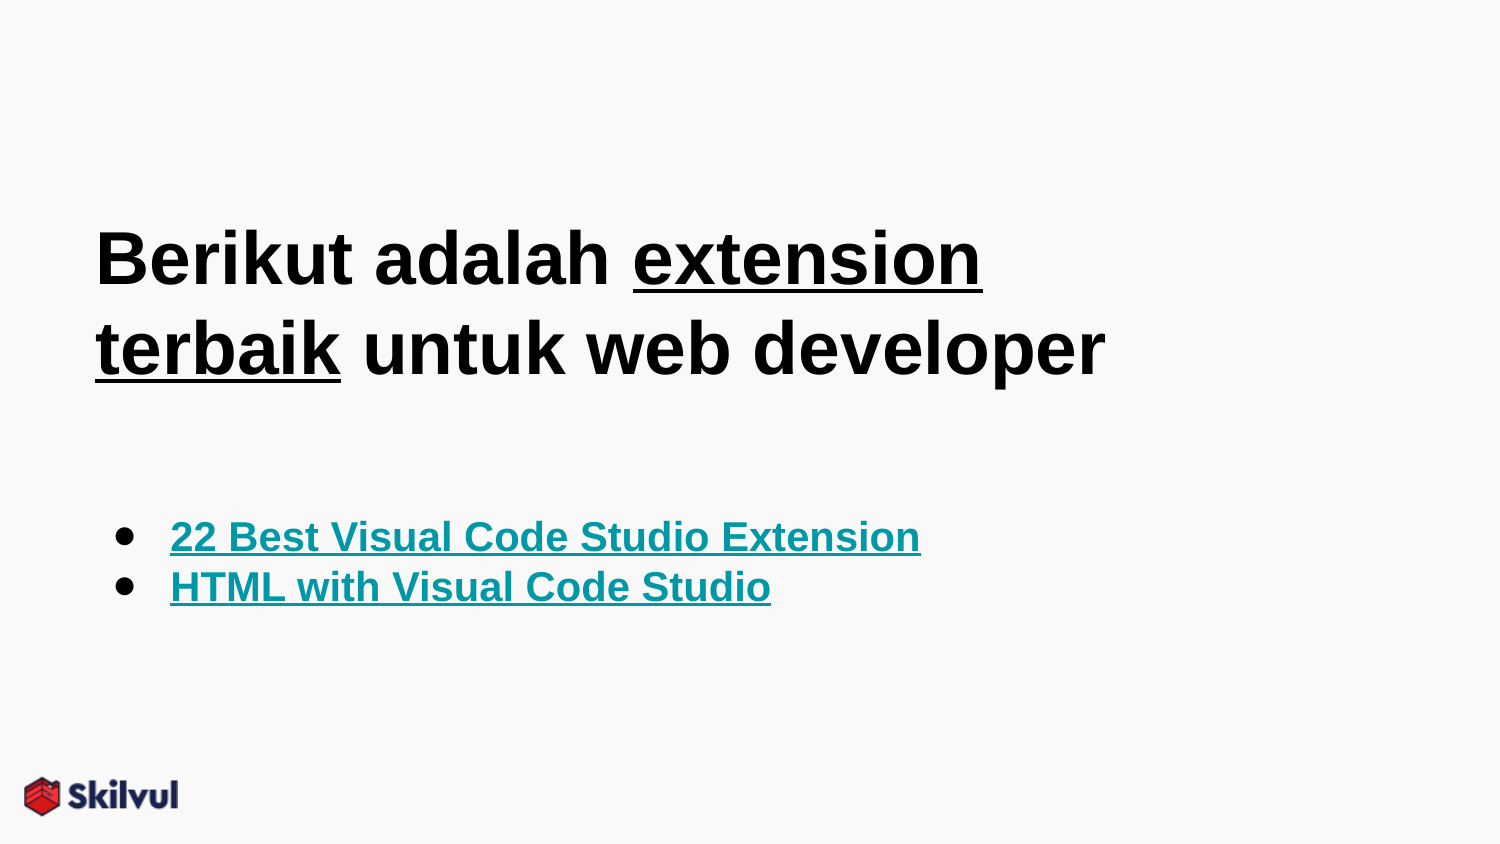

# Berikut adalah extension terbaik untuk web developer

22 Best Visual Code Studio Extension
HTML with Visual Code Studio